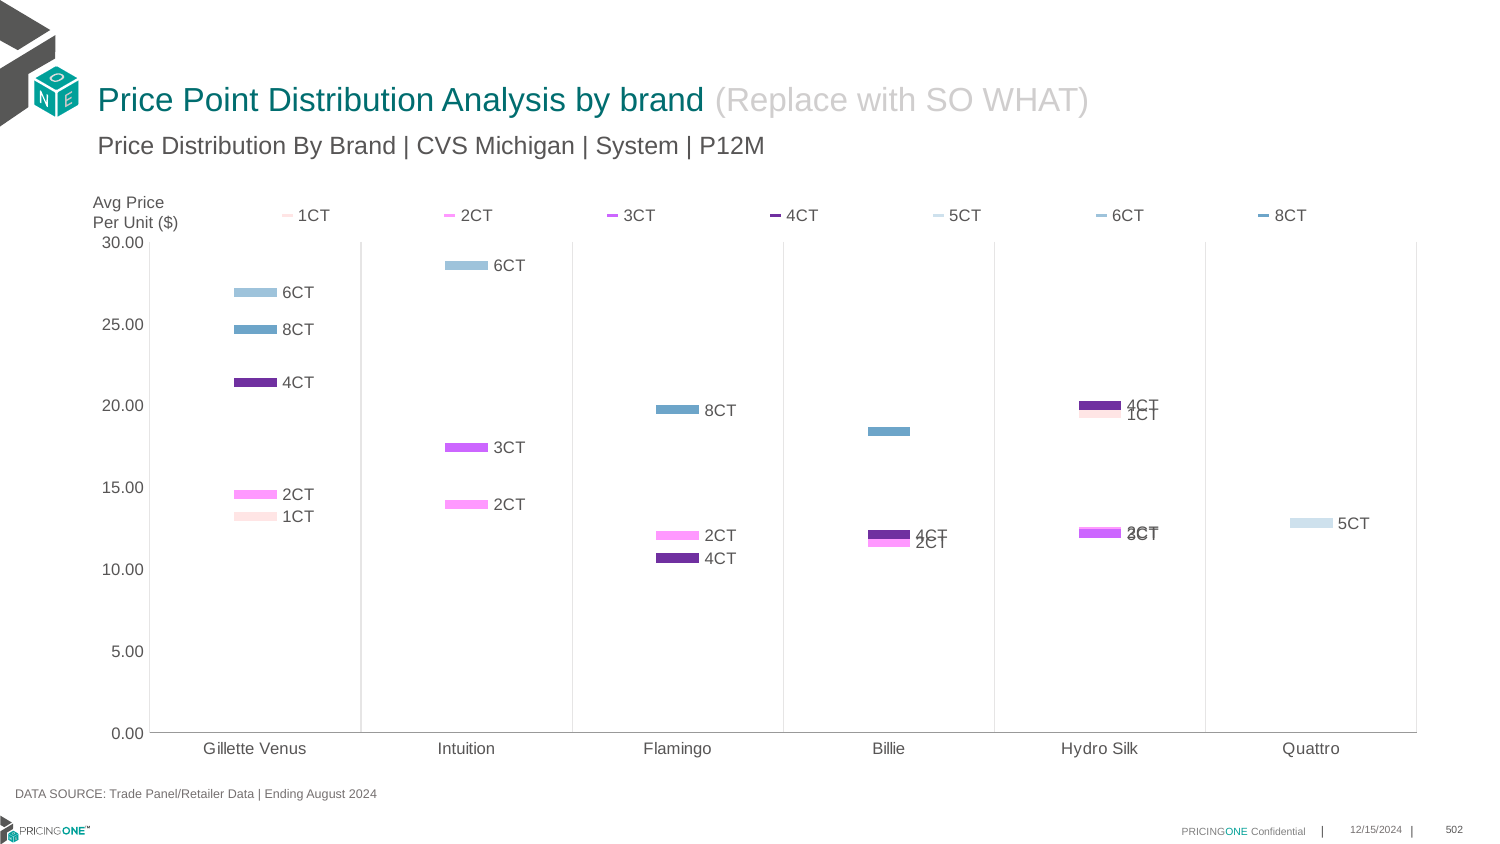

# Price Point Distribution Analysis by brand (Replace with SO WHAT)
Price Distribution By Brand | CVS Michigan | System | P12M

### Chart

| Category | 1CT | 2CT | 3CT | 4CT | 5CT | 6CT | 8CT |
|---|---|---|---|---|---|---|---|
| Gillette Venus | 13.217967599410898 | 14.575242910182478 | None | 21.395968448729185 | None | 26.9140194832698 | 24.663780663780663 |
| Intuition | None | 13.955336617405584 | 17.422718282000567 | None | None | 28.56710775047259 | None |
| Flamingo | None | 12.053743683968765 | None | 10.676574307304787 | None | None | 19.742857142857144 |
| Billie | None | 11.62807312460601 | None | 12.10787269681742 | None | None | 18.406807131280388 |
| Hydro Silk | 19.4961915125136 | 12.265584415584415 | 12.169066666666666 | 20.01545396007727 | None | None | None |
| Quattro | None | None | None | None | 12.81547619047619 | None | None |
Avg Price
Per Unit ($)
DATA SOURCE: Trade Panel/Retailer Data | Ending August 2024
12/15/2024
502